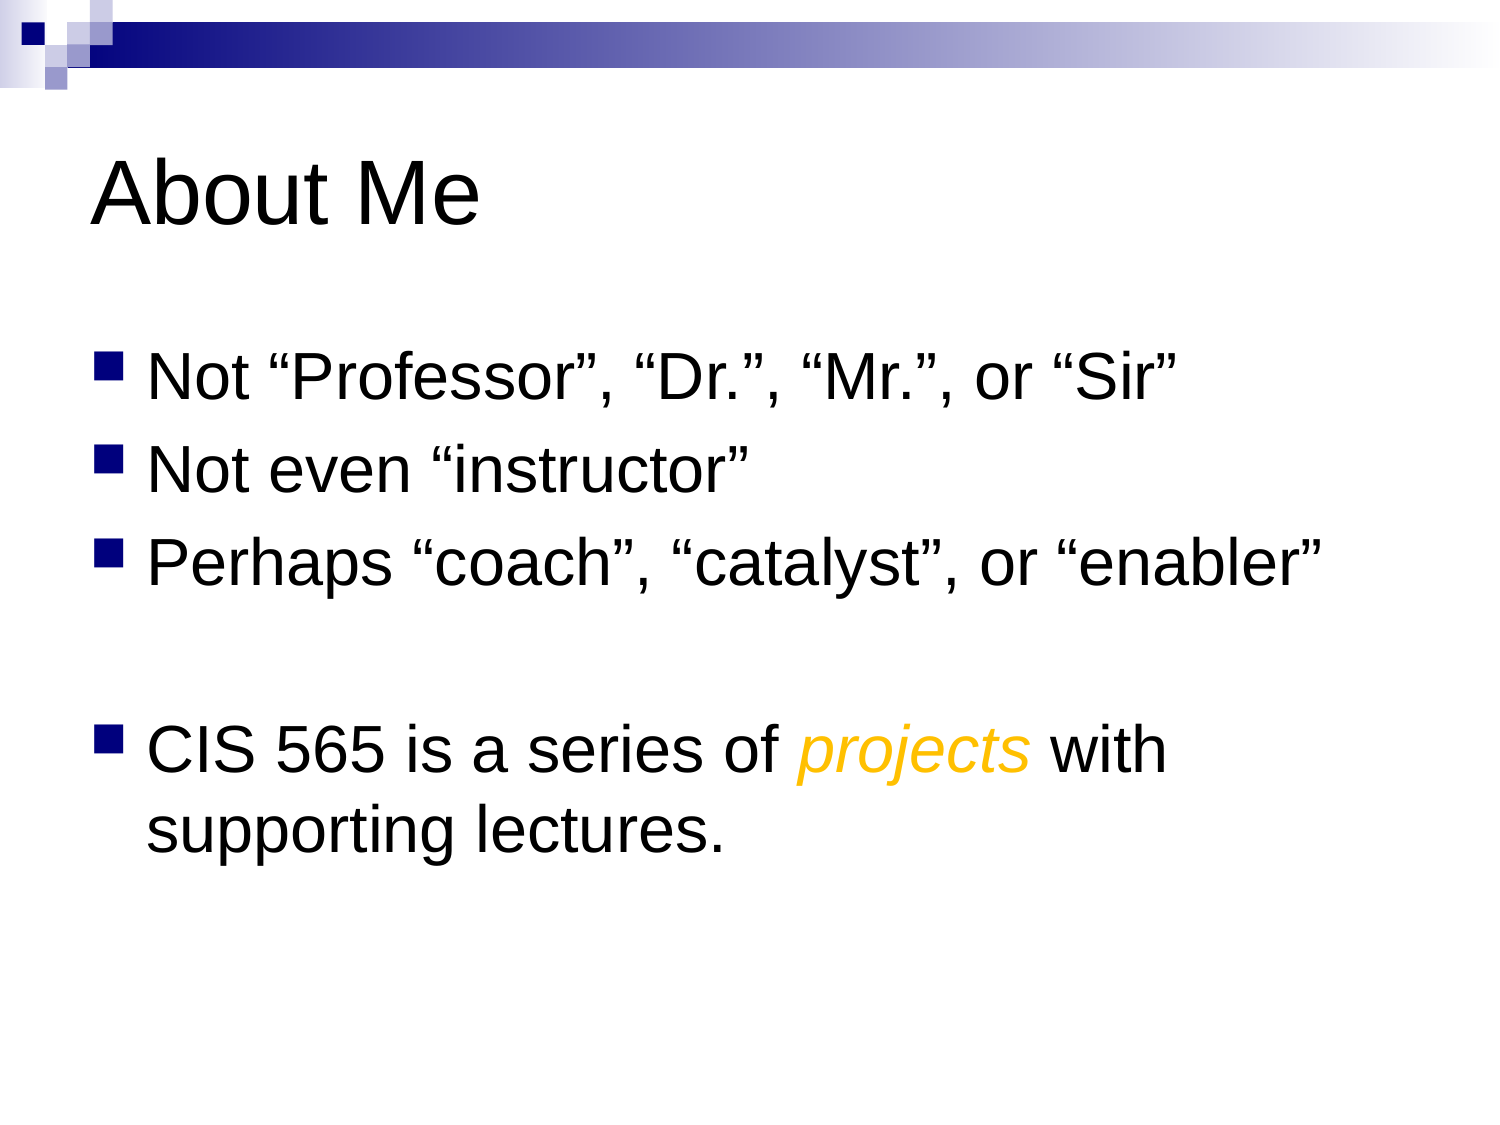

# About Me
Not “Professor”, “Dr.”, “Mr.”, or “Sir”
Not even “instructor”
Perhaps “coach”, “catalyst”, or “enabler”

CIS 565 is a series of projects with supporting lectures.